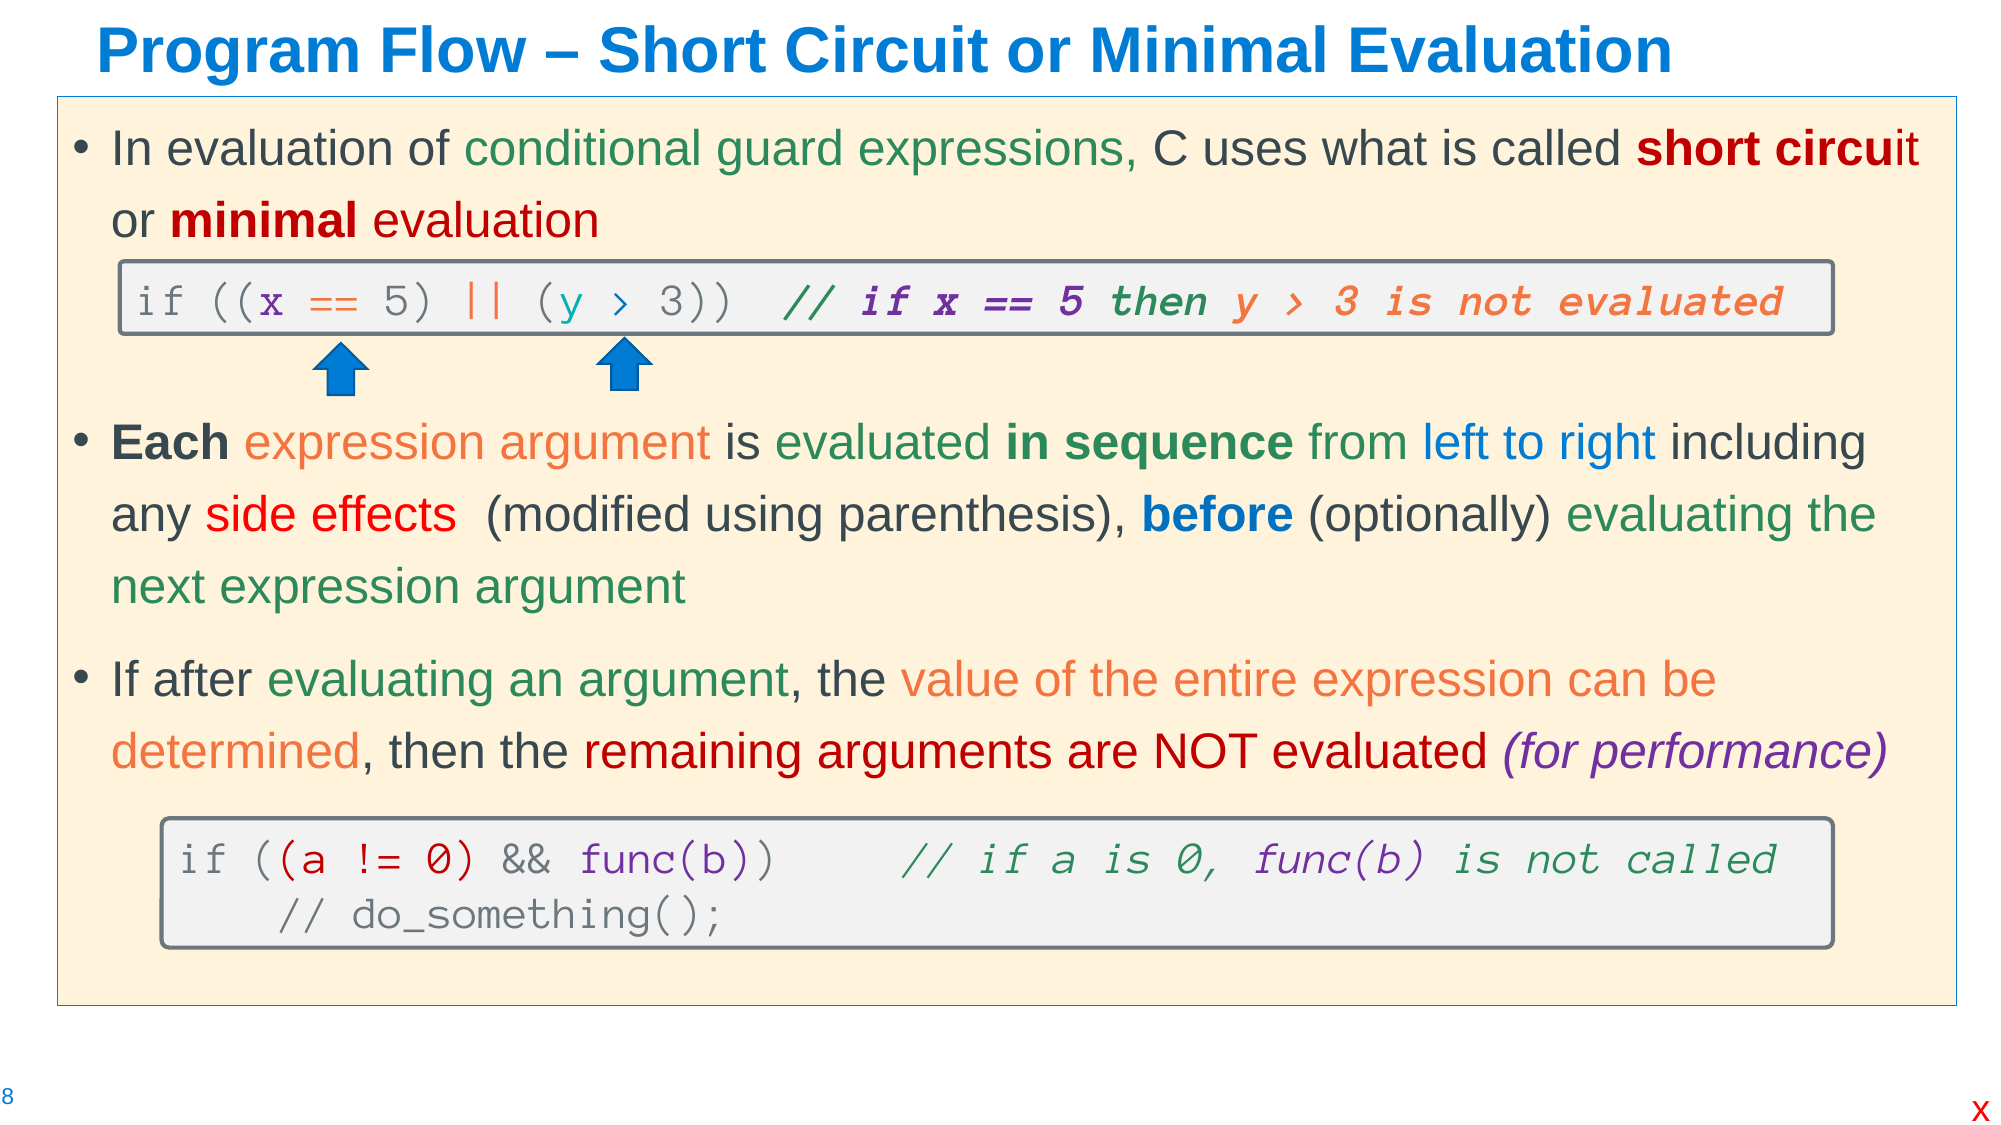

# Program Flow – Short Circuit or Minimal Evaluation
In evaluation of conditional guard expressions, C uses what is called short circuit or minimal evaluation

Each expression argument is evaluated in sequence from left to right including any side effects  (modified using parenthesis), before (optionally) evaluating the next expression argument
If after evaluating an argument, the value of the entire expression can be determined, then the remaining arguments are NOT evaluated (for performance)

if ((x == 5) || (y > 3))  // if x == 5 then y > 3 is not evaluated

if ((a != 0) && func(b))     // if a is 0, func(b) is not called
    // do_something();
x